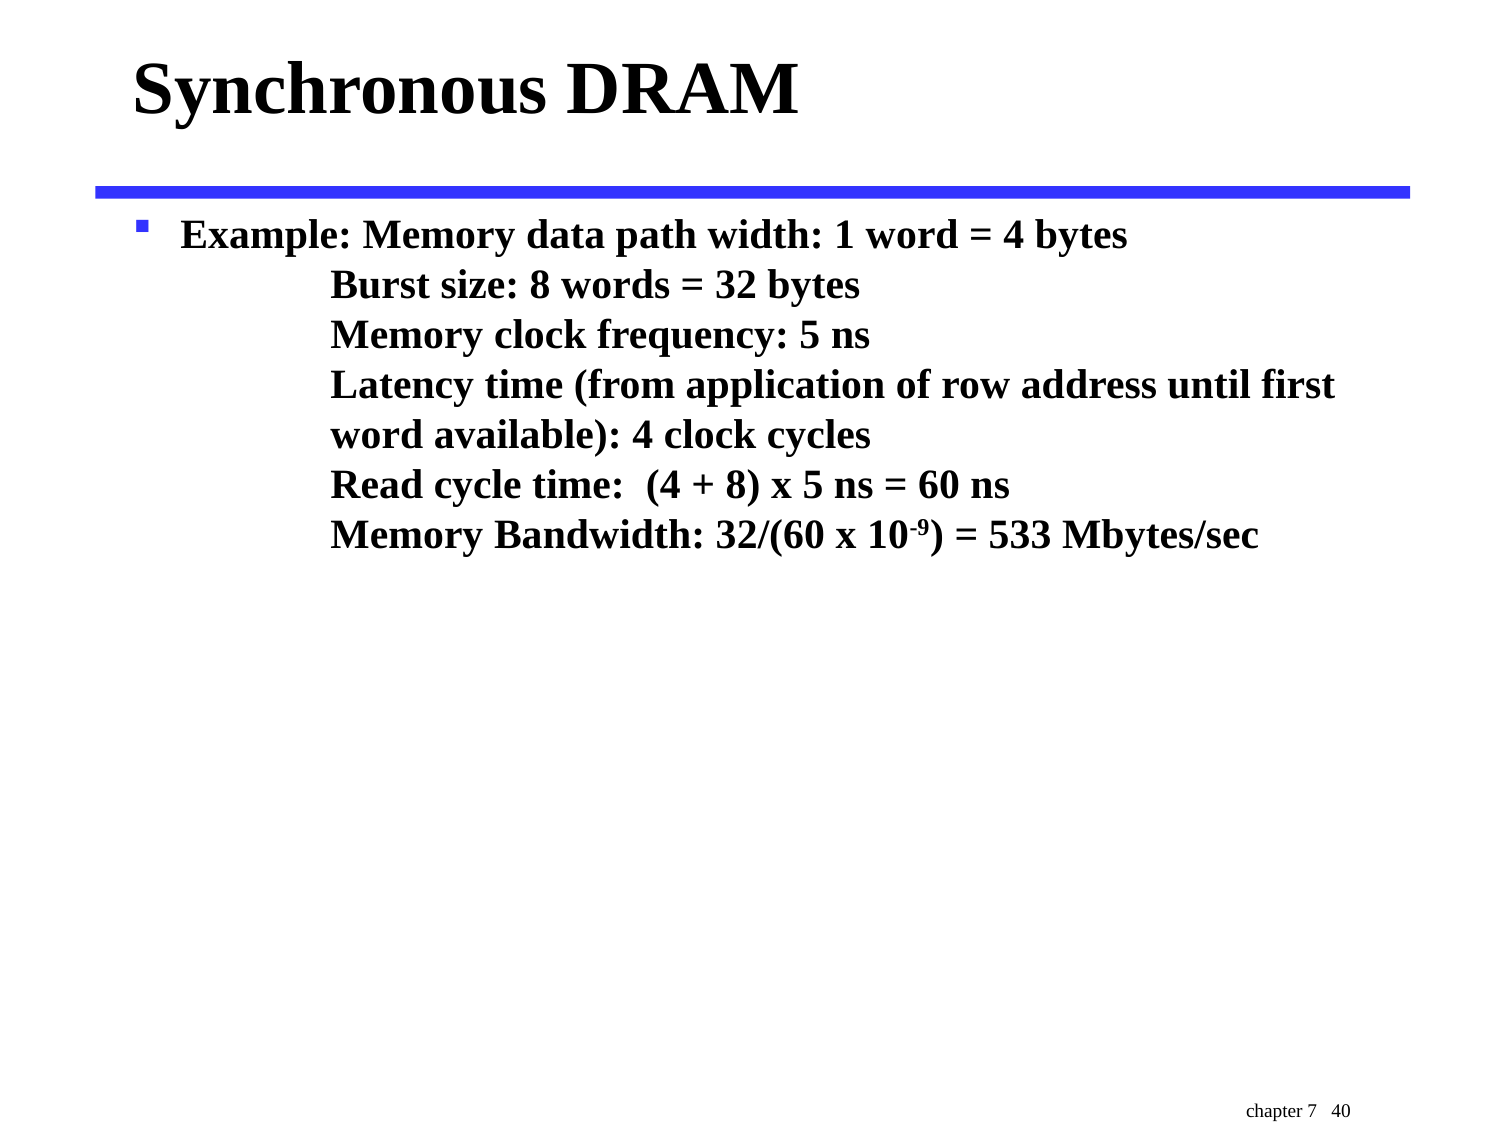

# Synchronous DRAM
Example: Memory data path width: 1 word = 4 bytes
	Burst size: 8 words = 32 bytes
	Memory clock frequency: 5 ns
	Latency time (from application of row address until first 	word available): 4 clock cycles
	Read cycle time:  (4 + 8) x 5 ns = 60 ns
	Memory Bandwidth: 32/(60 x 10-9) = 533 Mbytes/sec
chapter 7   40